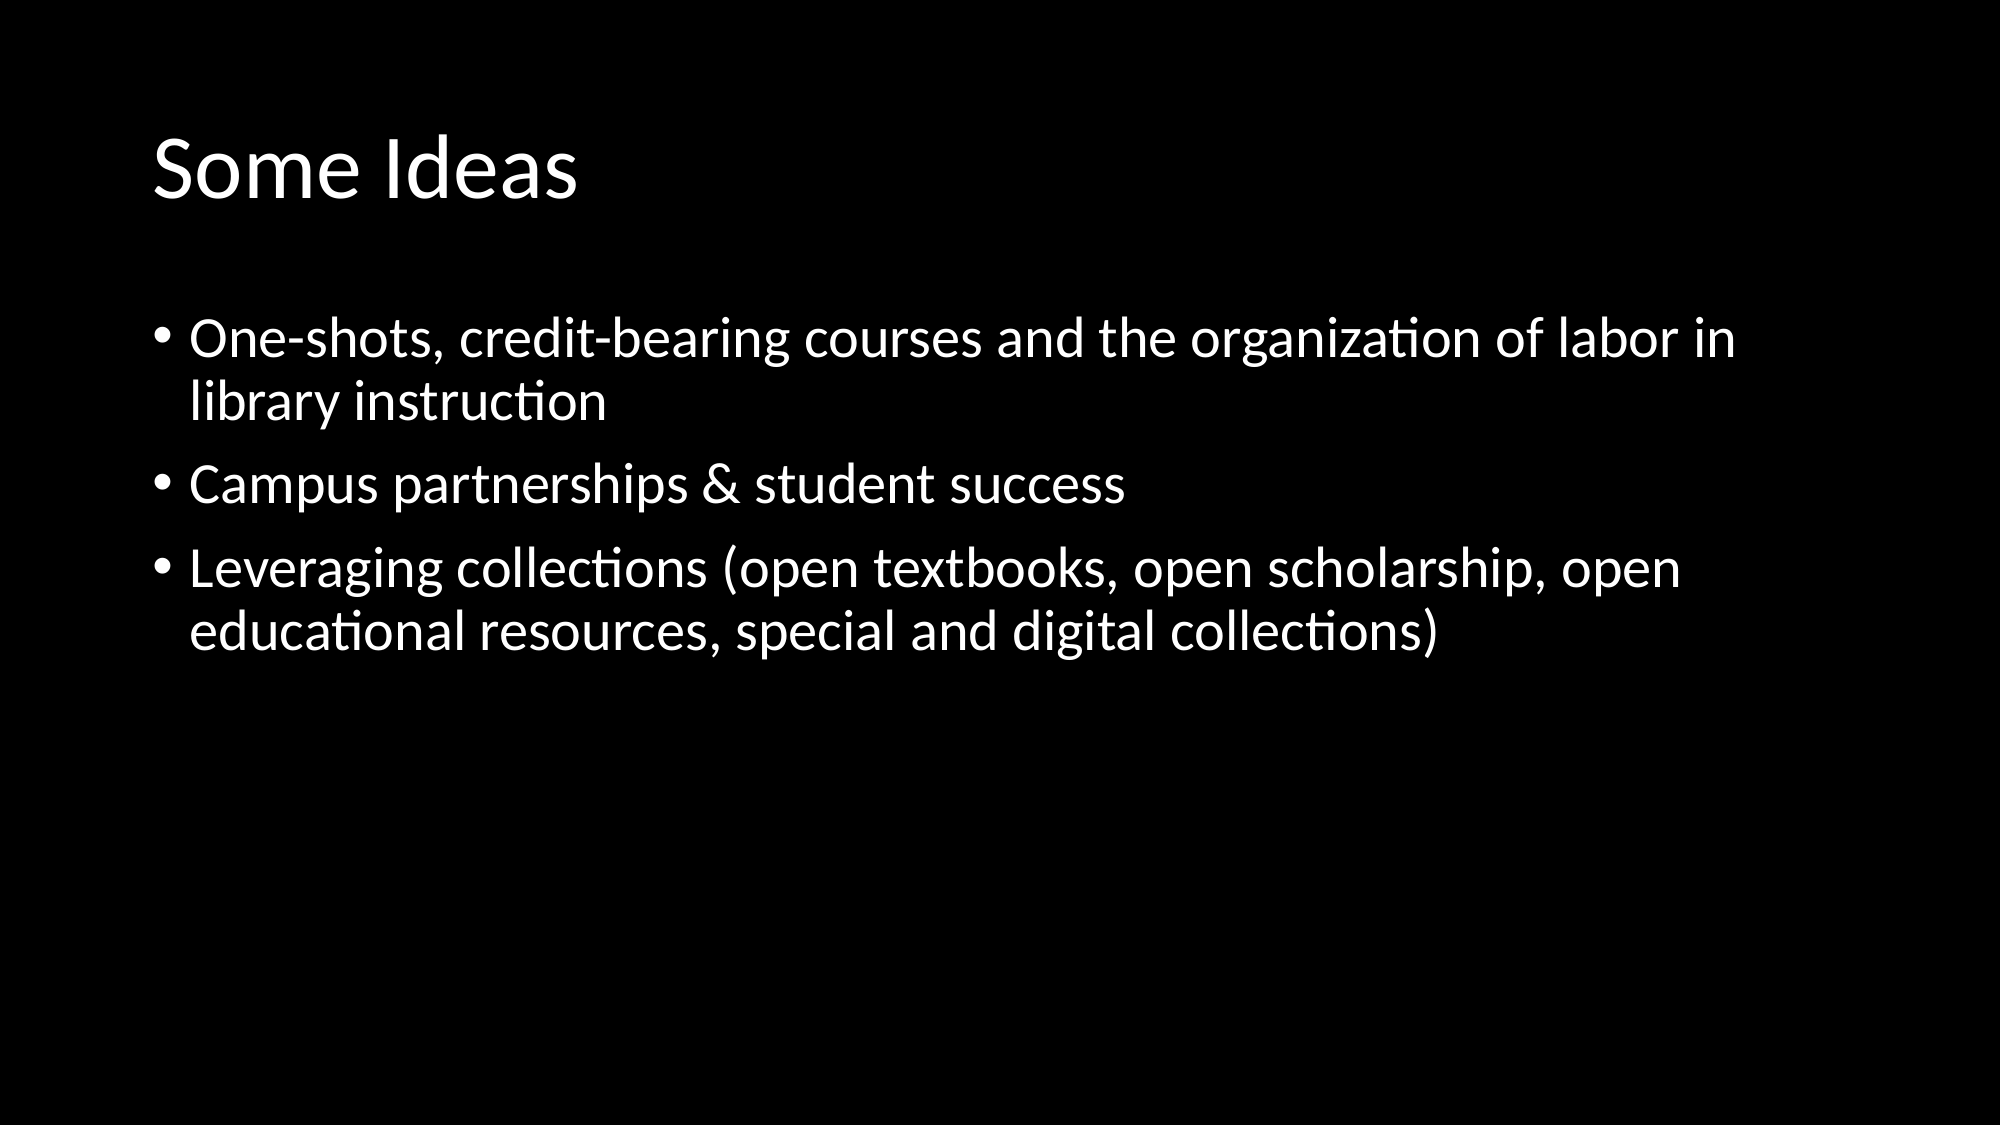

# Some Ideas
One-shots, credit-bearing courses and the organization of labor in library instruction
Campus partnerships & student success
Leveraging collections (open textbooks, open scholarship, open educational resources, special and digital collections)